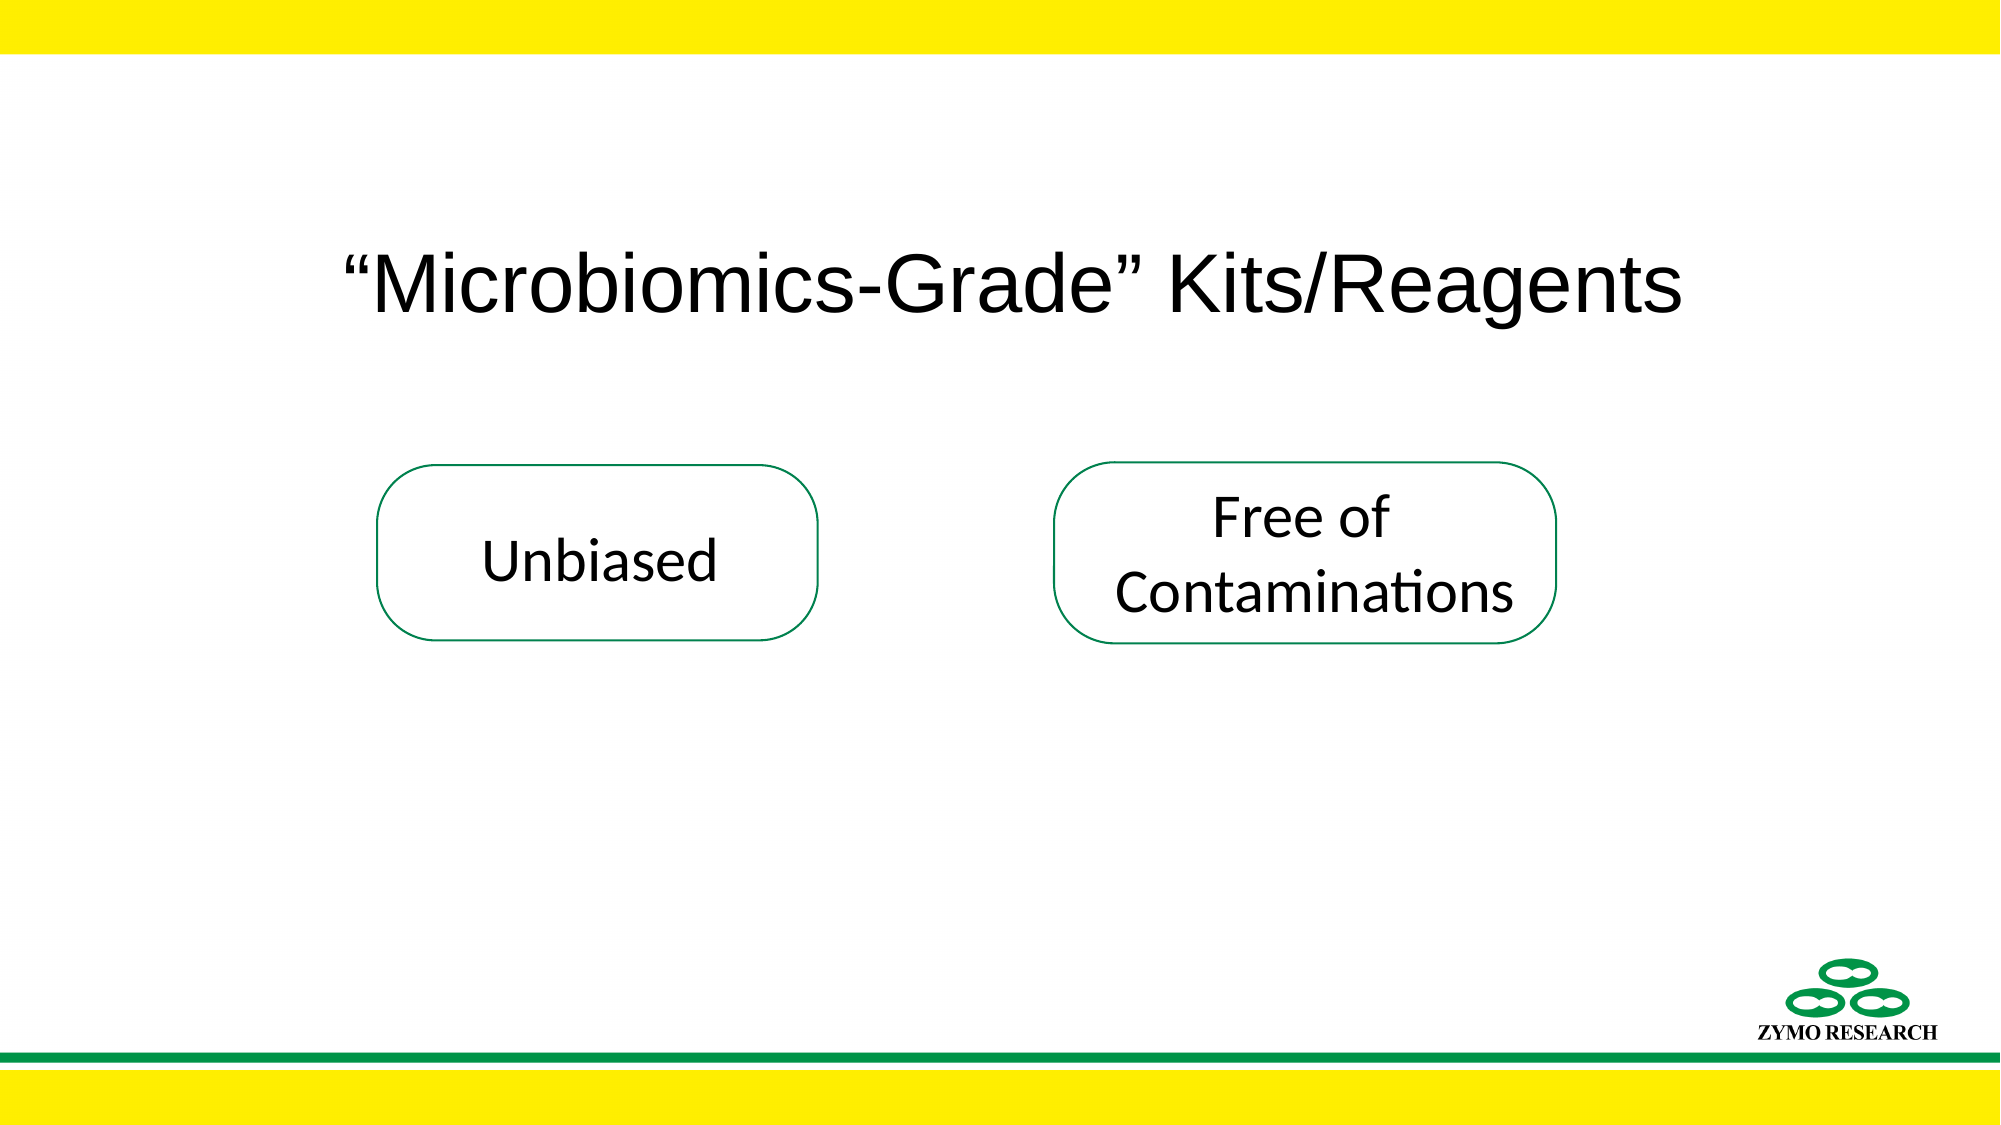

# “Microbiomics-Grade” Kits/Reagents

Free of
Contaminations

Unbiased